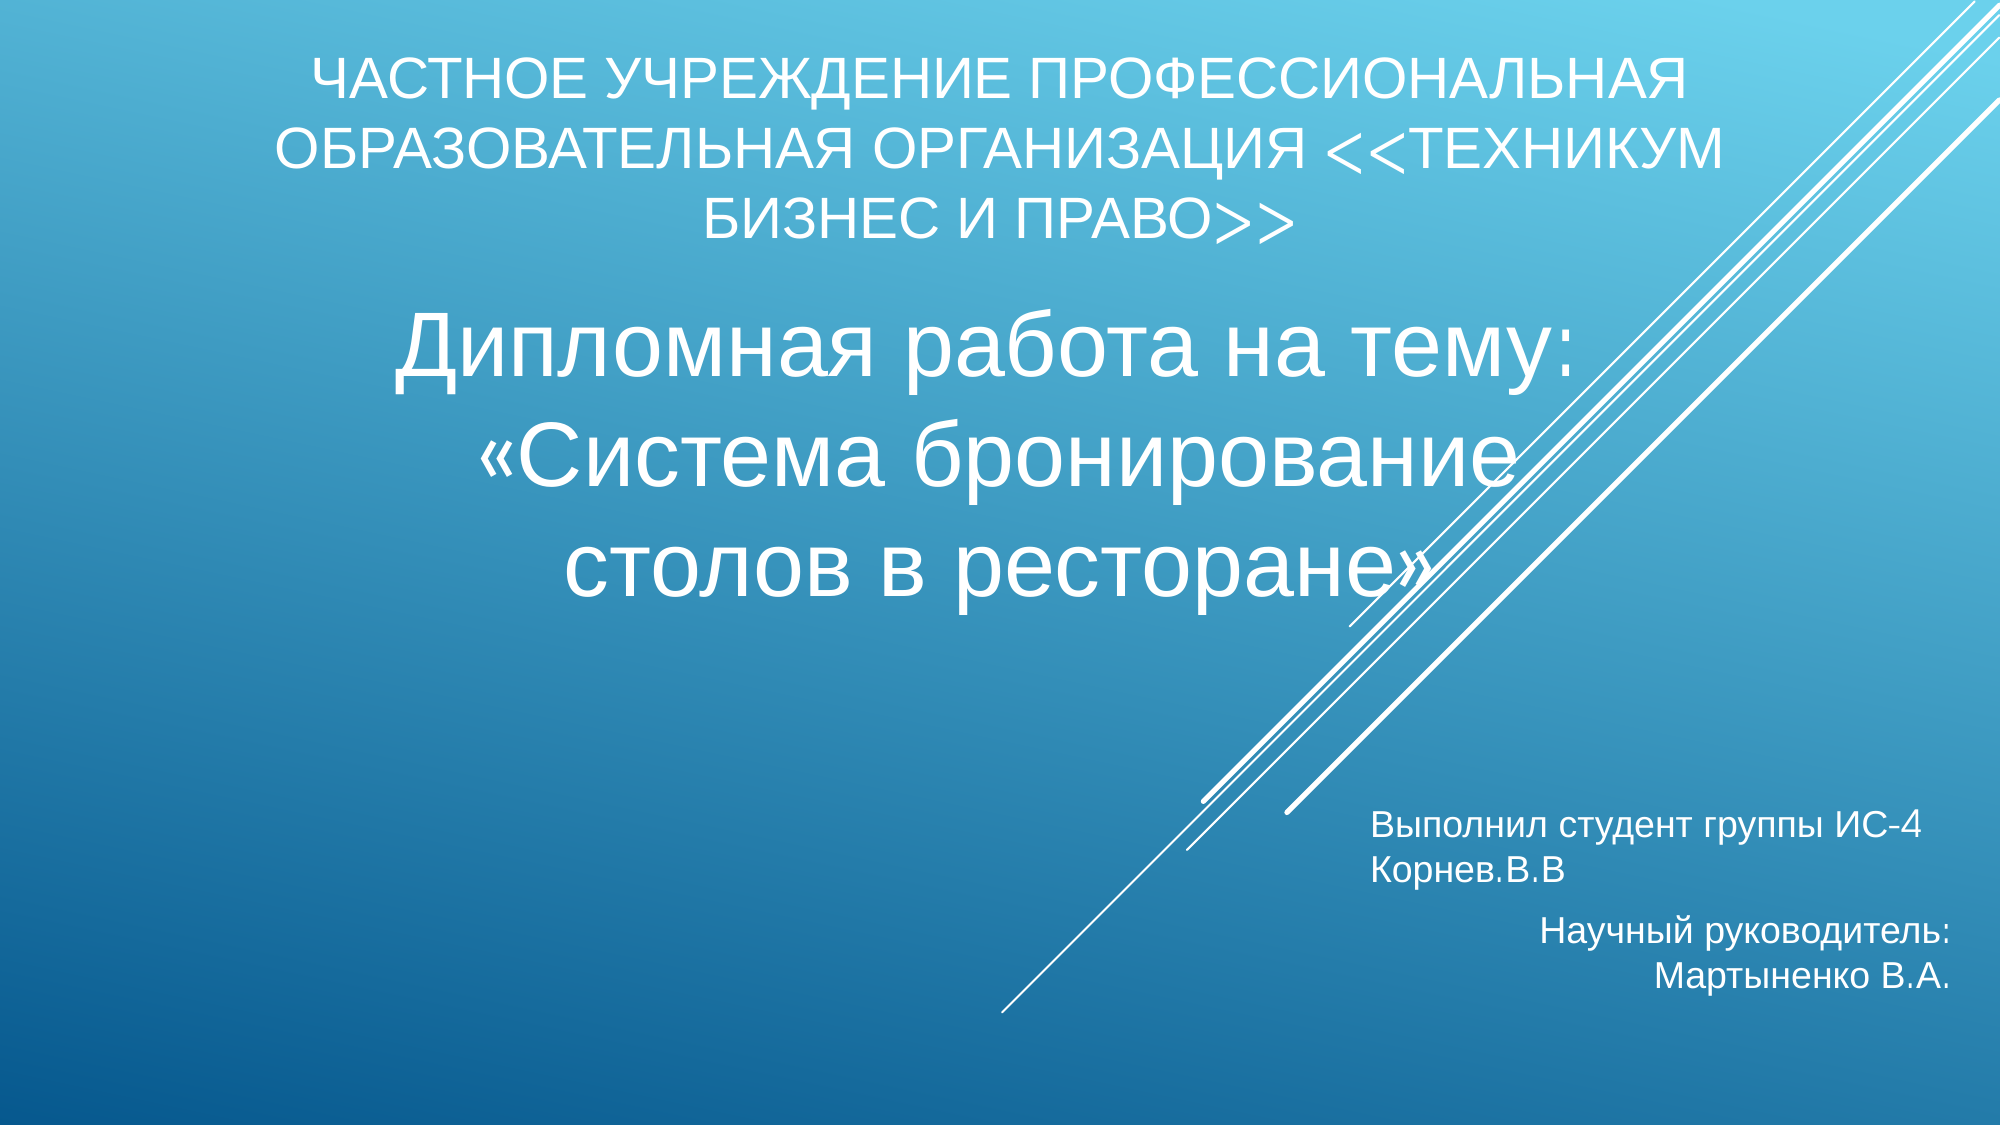

# Частное учреждение профессиональная образовательная организация <<ТЕХНИКУМ БИЗНЕС И ПРАВО>>
Дипломная работа на тему:
«Система бронирование столов в ресторане»
Выполнил студент группы ИС-4
Корнев.В.В
Научный руководитель:
Мартыненко В.А.